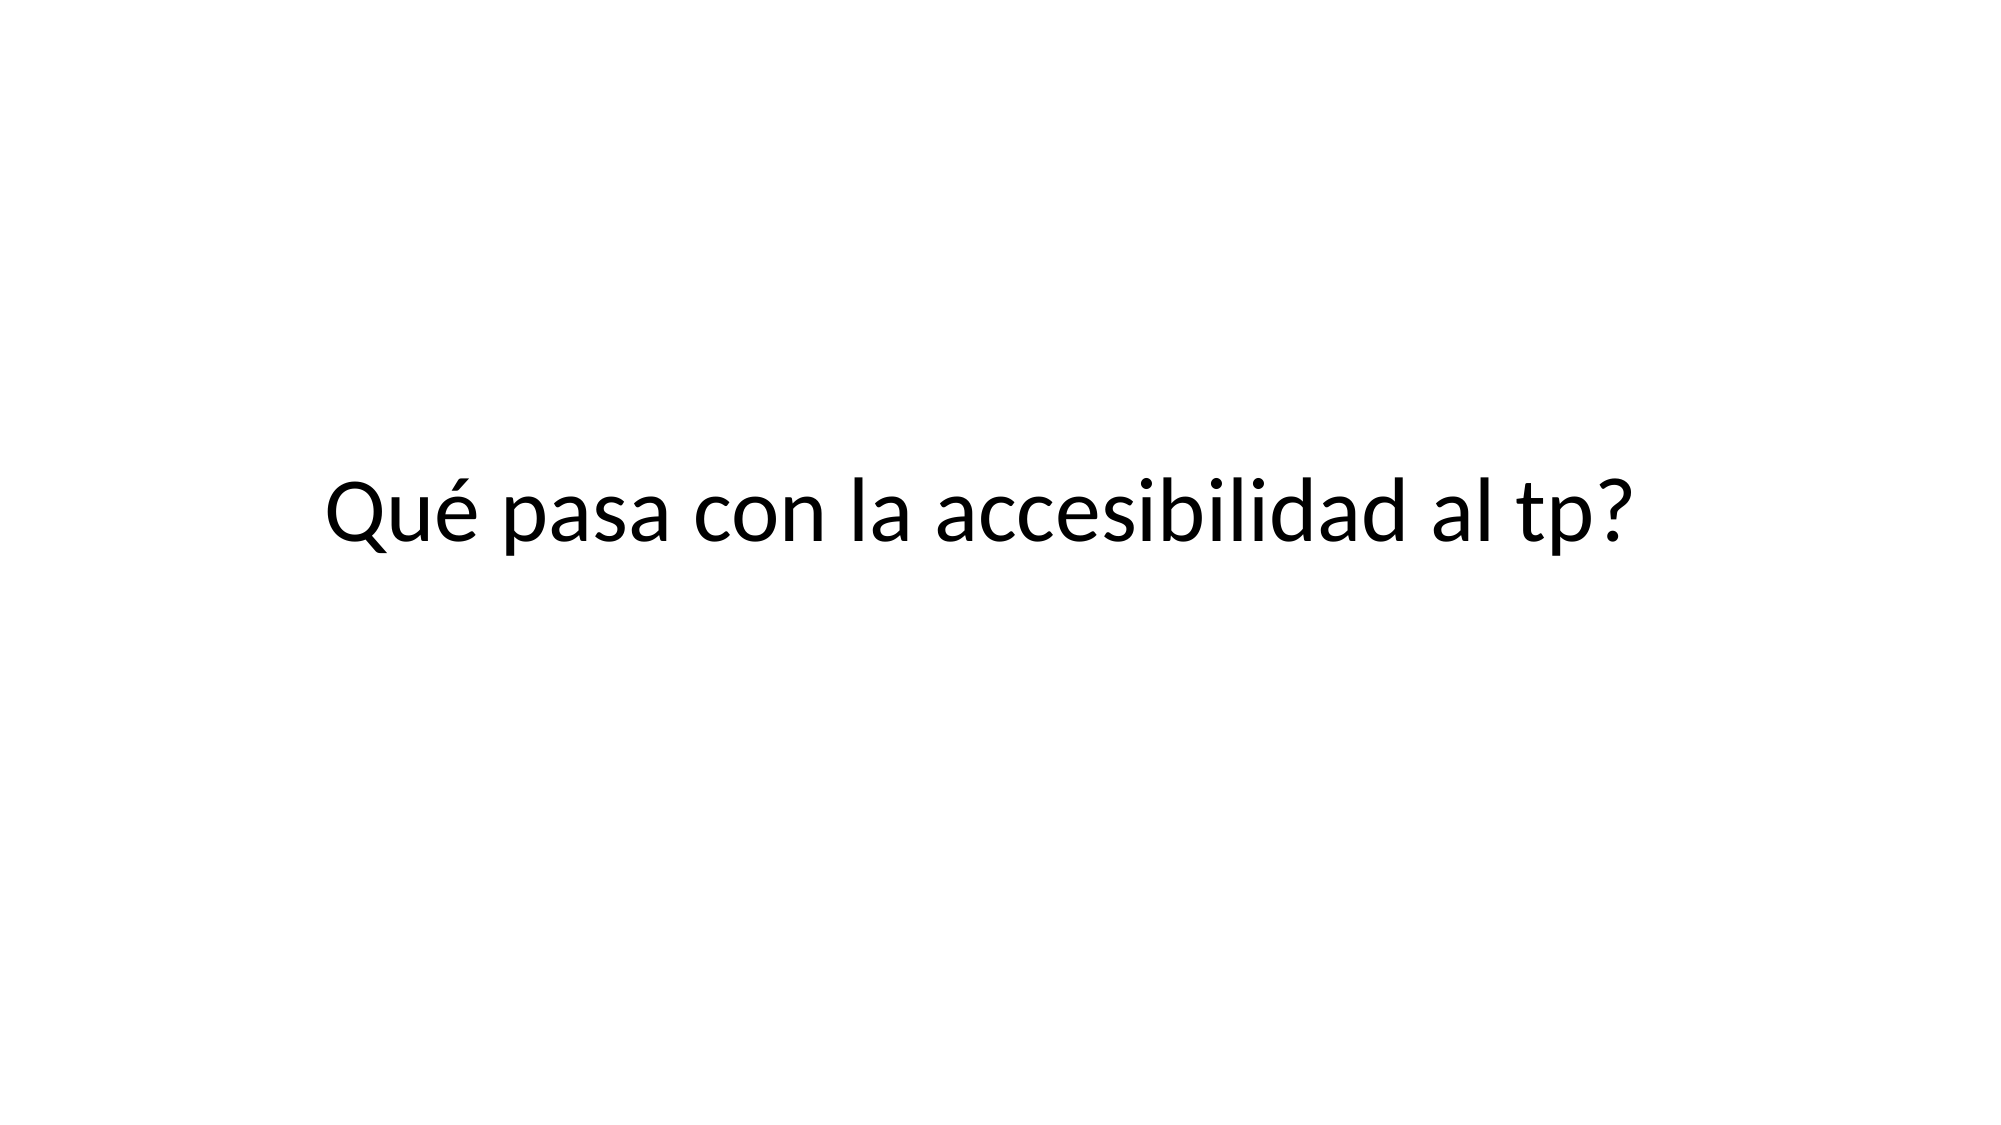

# Qué pasa con la accesibilidad al tp?